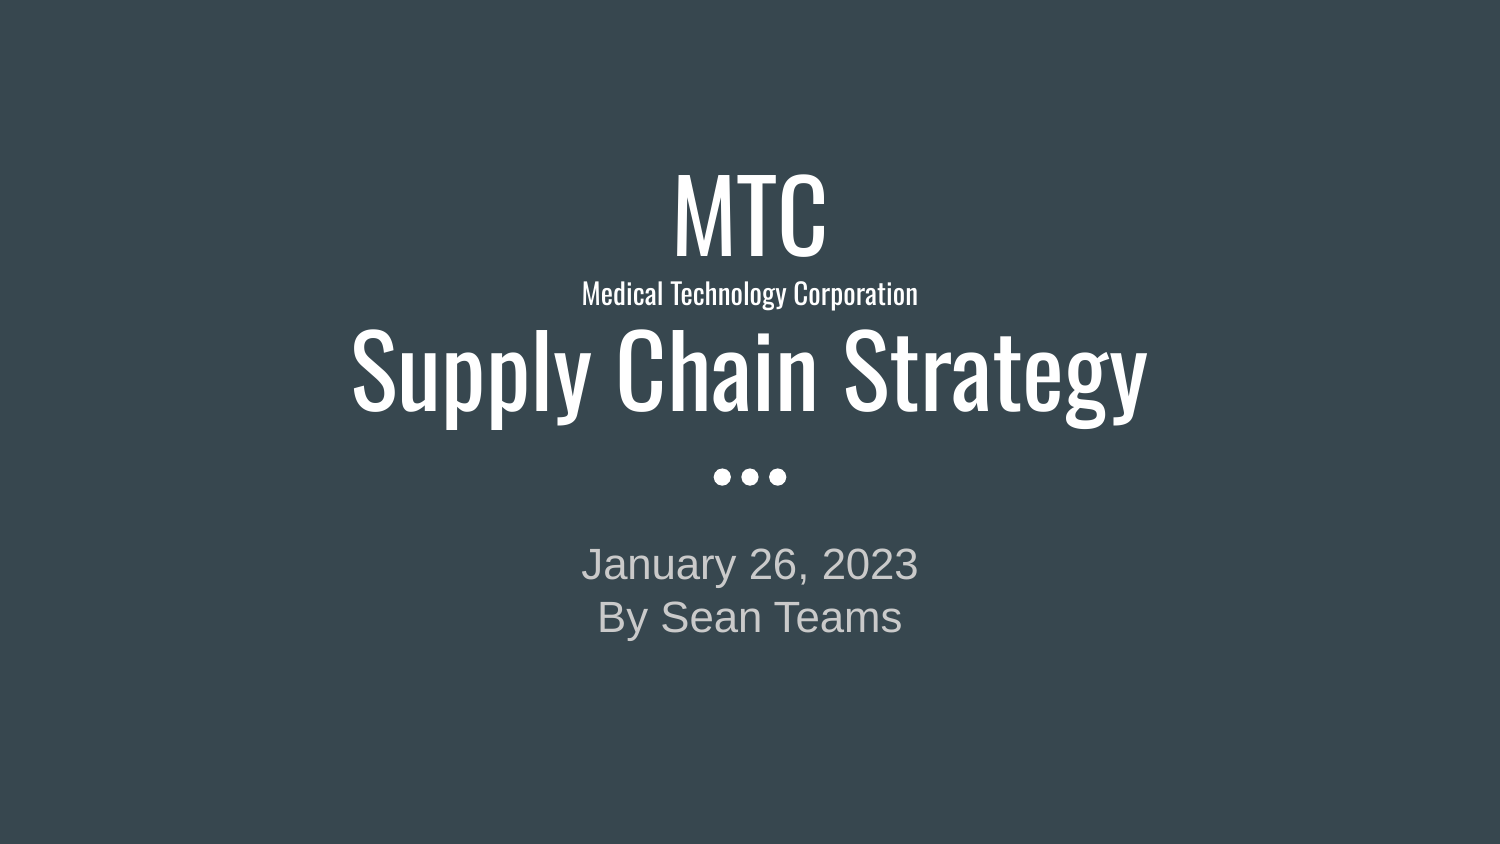

# MTC Medical Technology Corporation
Supply Chain Strategy
January 26, 2023
By Sean Teams